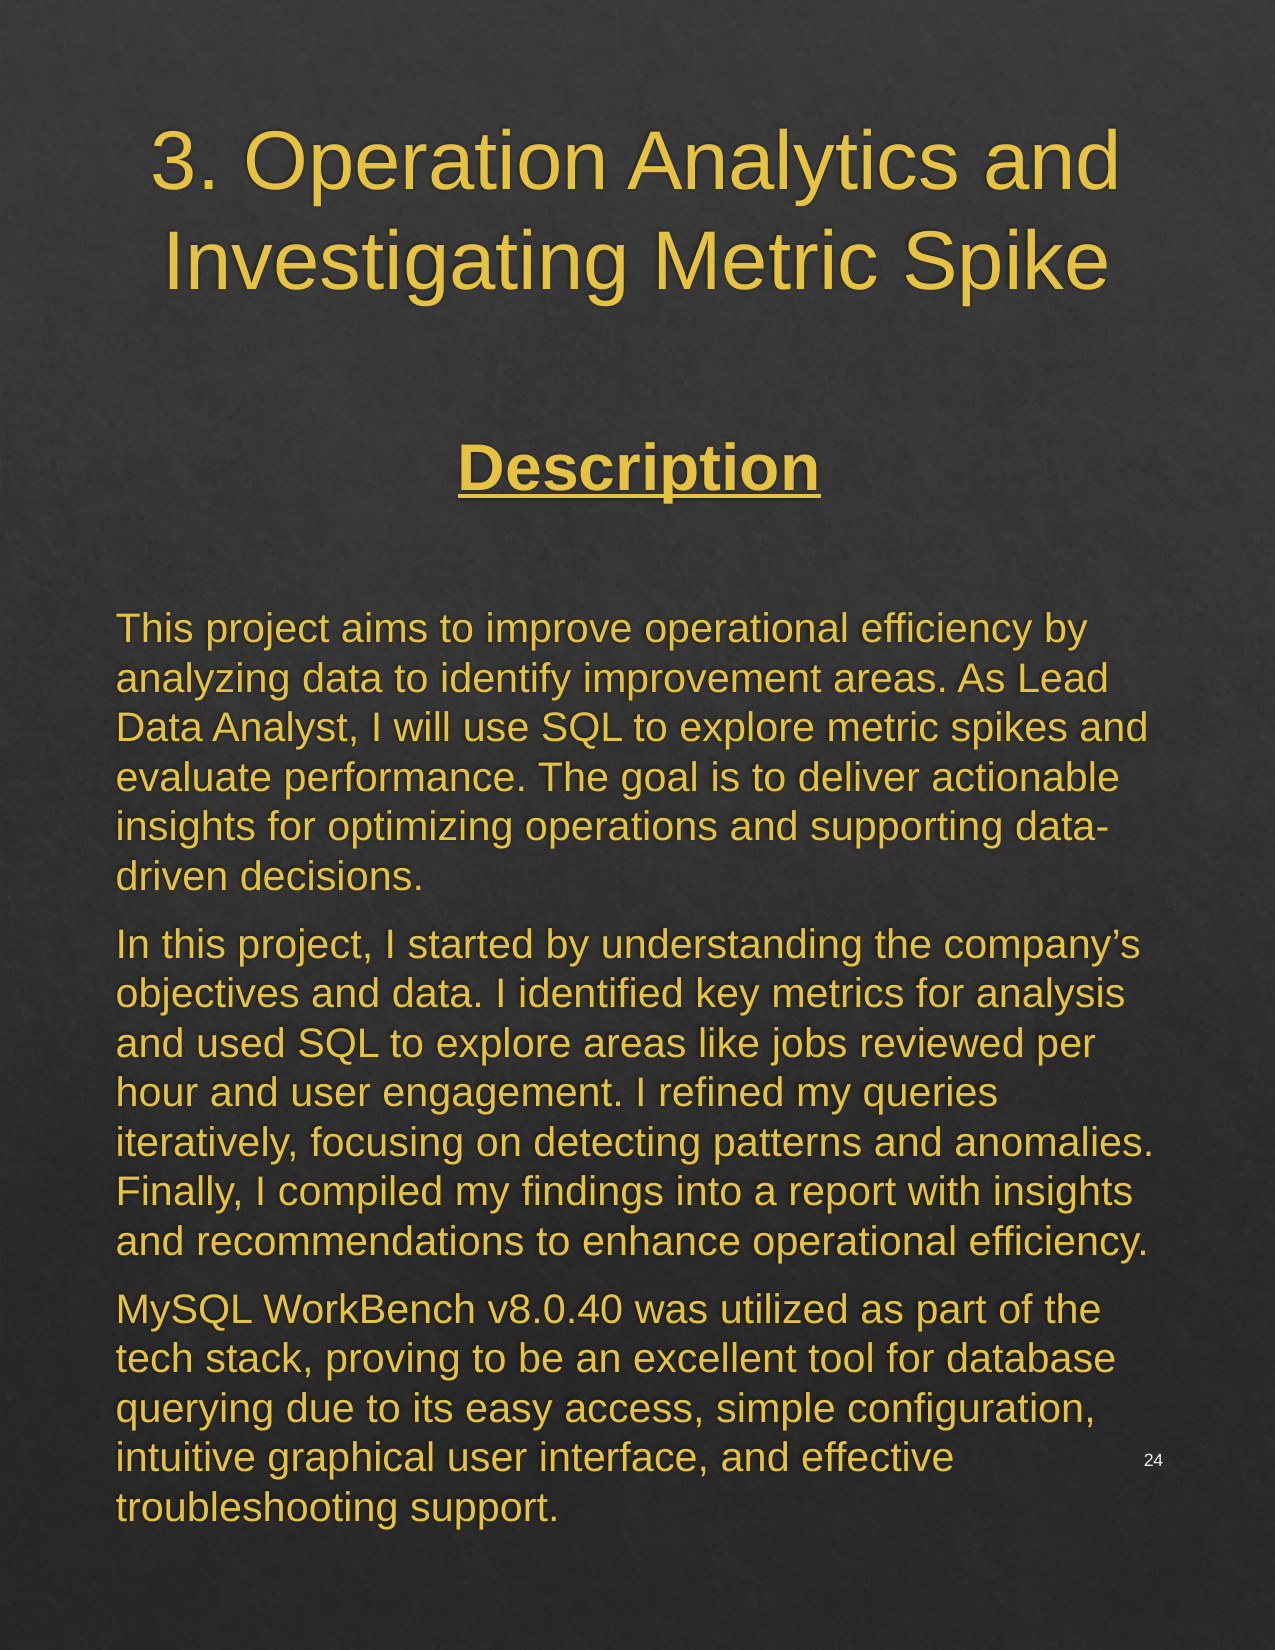

# 3. Operation Analytics and Investigating Metric Spike
Description
This project aims to improve operational efficiency by analyzing data to identify improvement areas. As Lead Data Analyst, I will use SQL to explore metric spikes and evaluate performance. The goal is to deliver actionable insights for optimizing operations and supporting data-driven decisions.
In this project, I started by understanding the company’s objectives and data. I identified key metrics for analysis and used SQL to explore areas like jobs reviewed per hour and user engagement. I refined my queries iteratively, focusing on detecting patterns and anomalies. Finally, I compiled my findings into a report with insights and recommendations to enhance operational efficiency.
MySQL WorkBench v8.0.40 was utilized as part of the tech stack, proving to be an excellent tool for database querying due to its easy access, simple configuration, intuitive graphical user interface, and effective troubleshooting support.
24